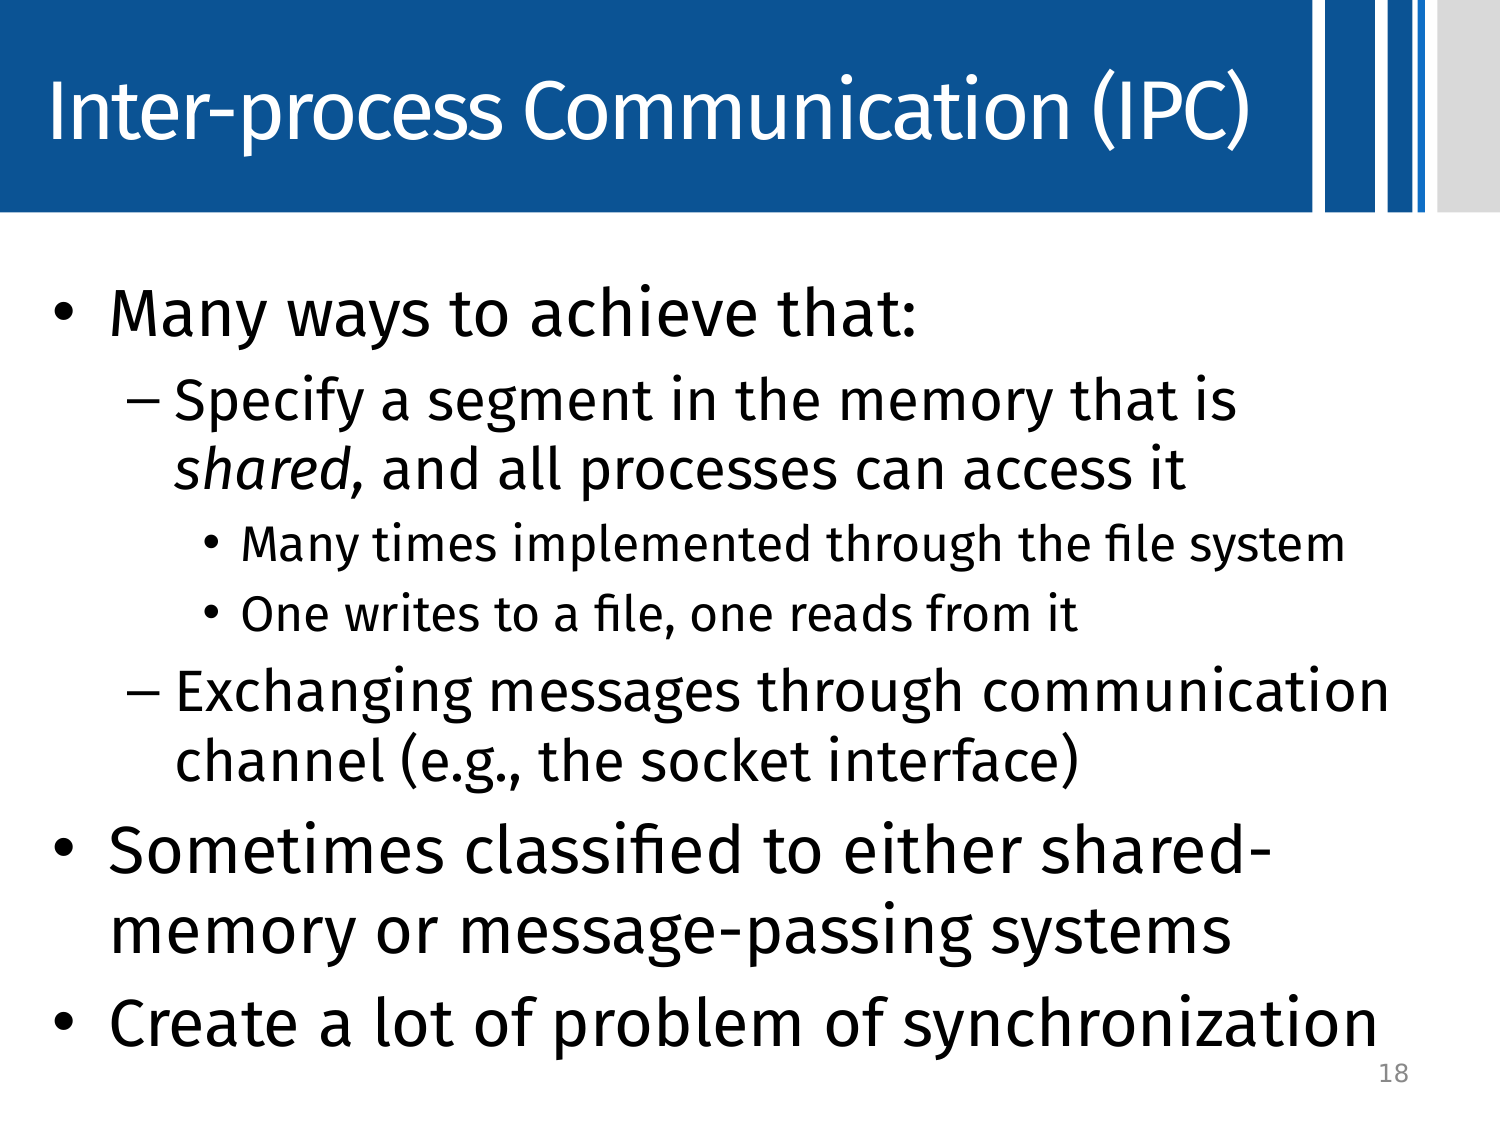

# Inter-process Communication (IPC)
Many ways to achieve that:
Specify a segment in the memory that is shared, and all processes can access it
Many times implemented through the file system
One writes to a file, one reads from it
Exchanging messages through communication channel (e.g., the socket interface)
Sometimes classified to either shared-memory or message-passing systems
Create a lot of problem of synchronization

18